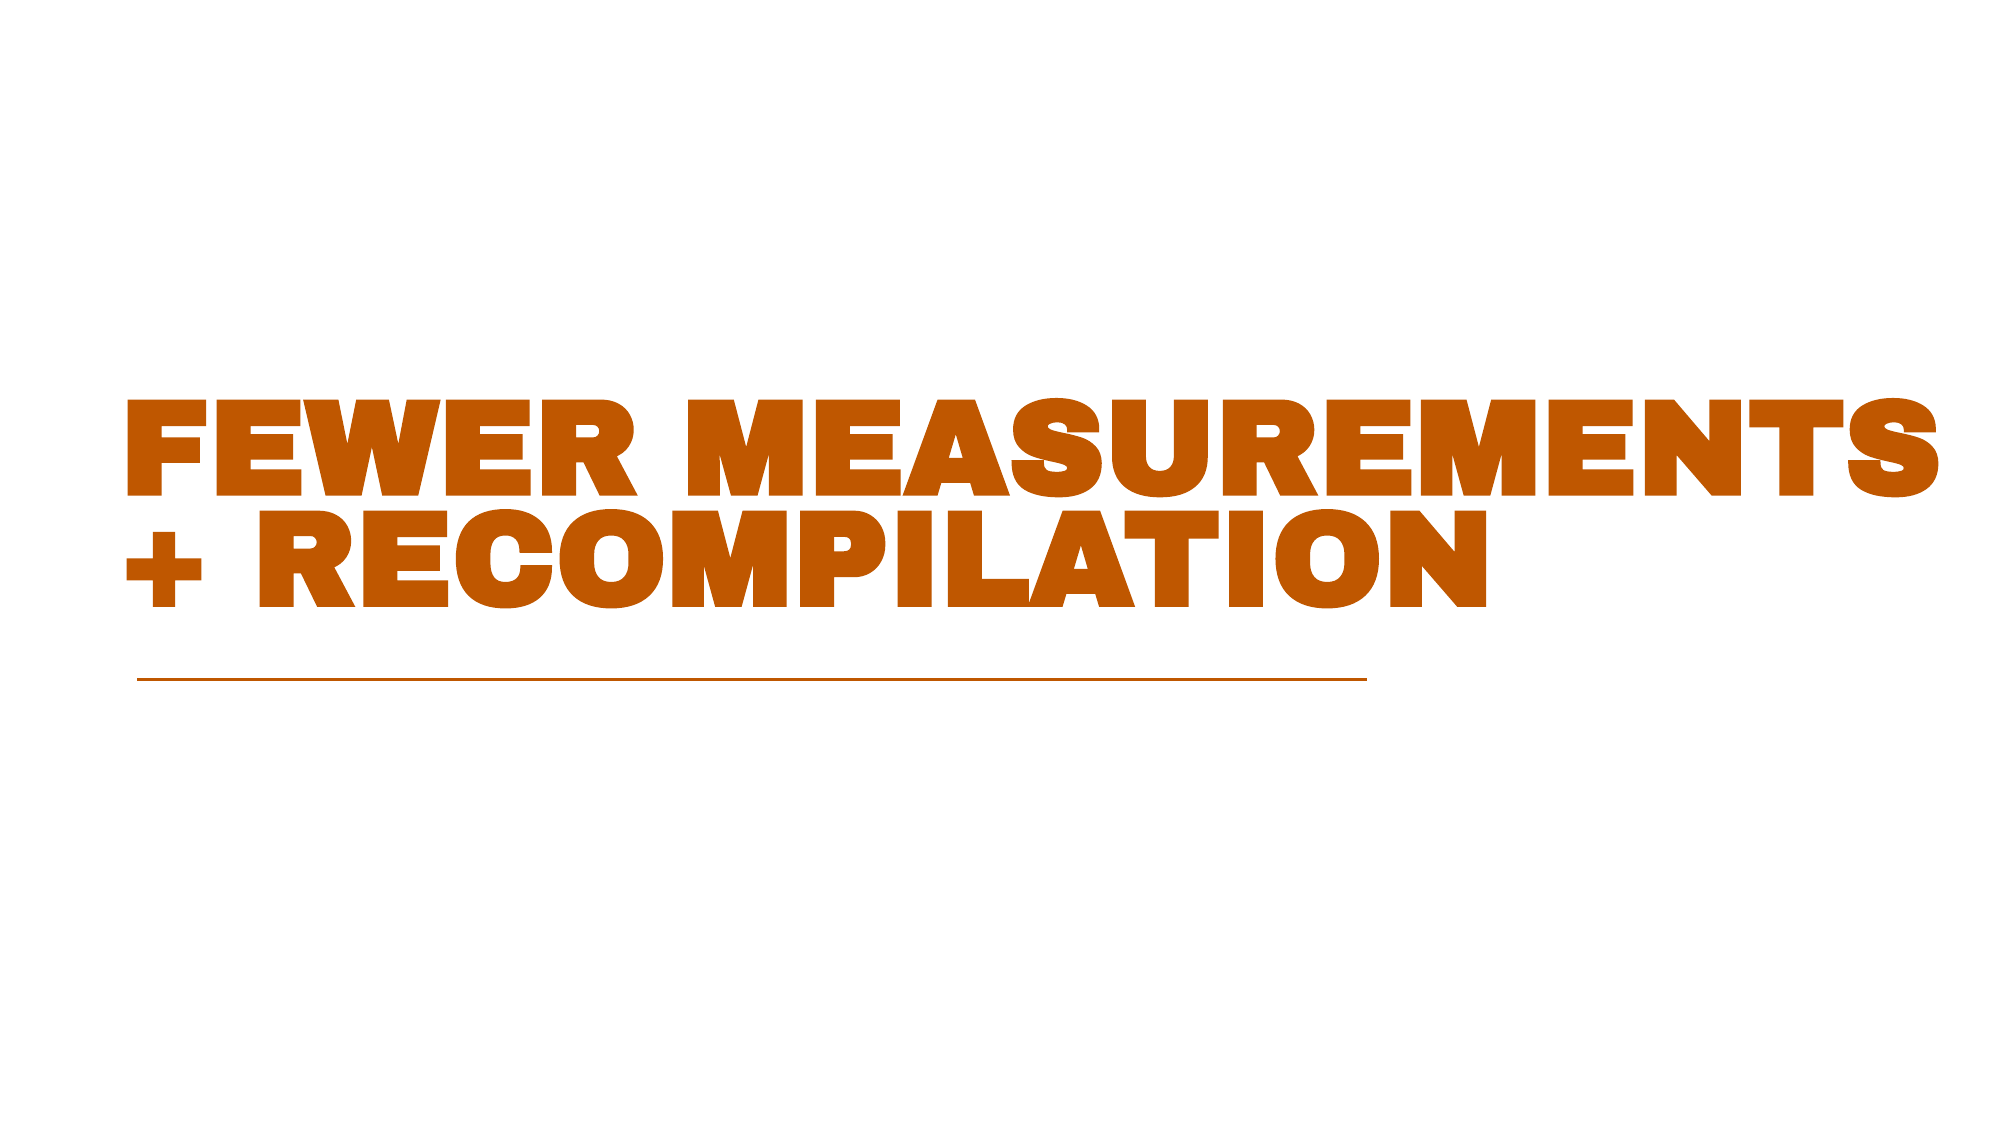

FEWER Measurements + Recompilation
Why quantum computing? What topics will be covered? What are the requirements and expected outcomes?